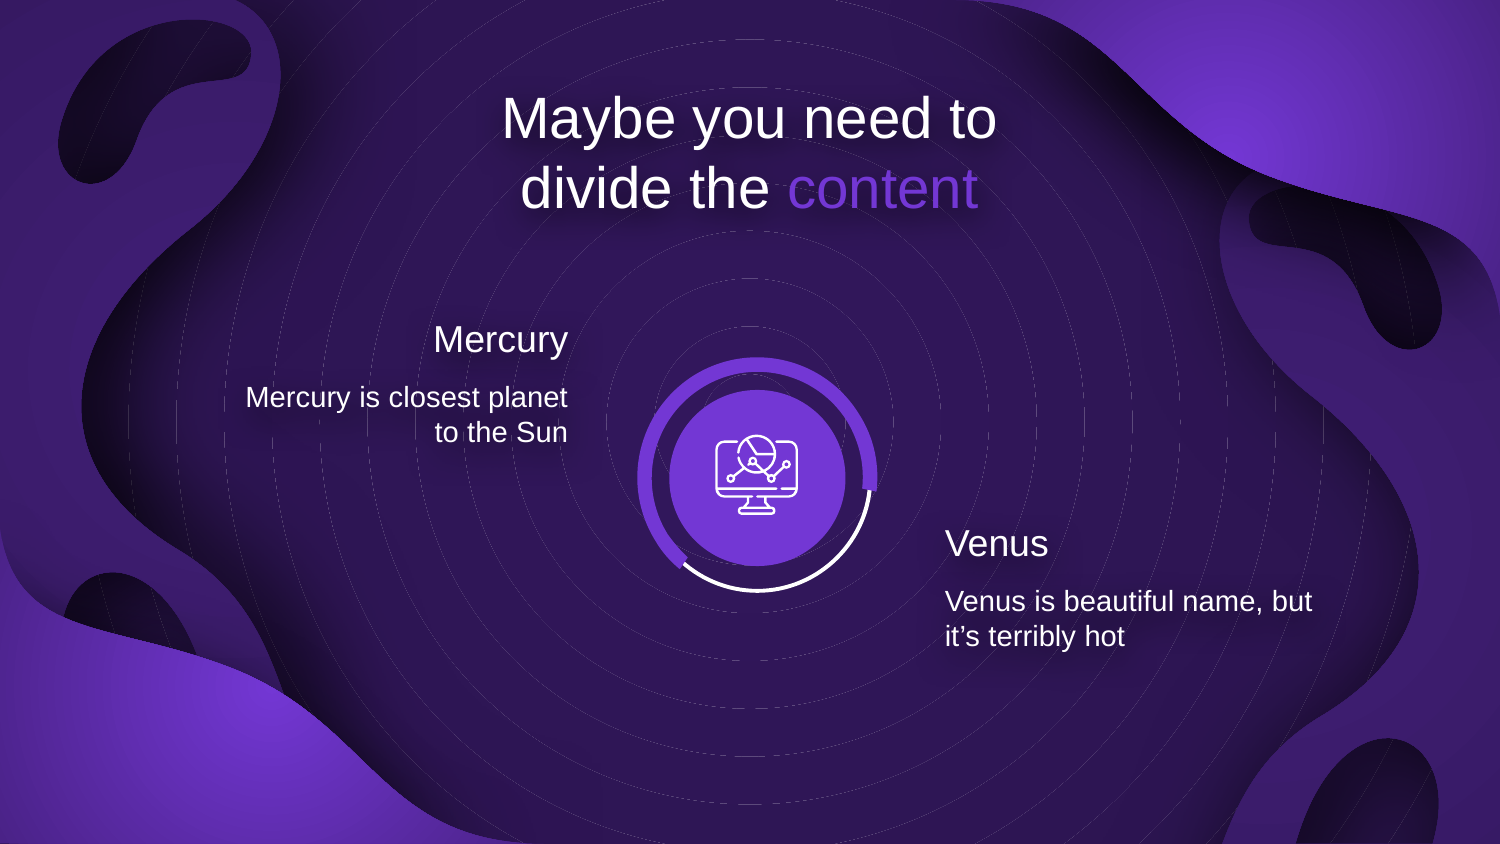

Maybe you need to divide the content
Mercury

Mercury is closest planet
to the Sun

# Venus
Venus is beautiful name, but it’s terribly hot